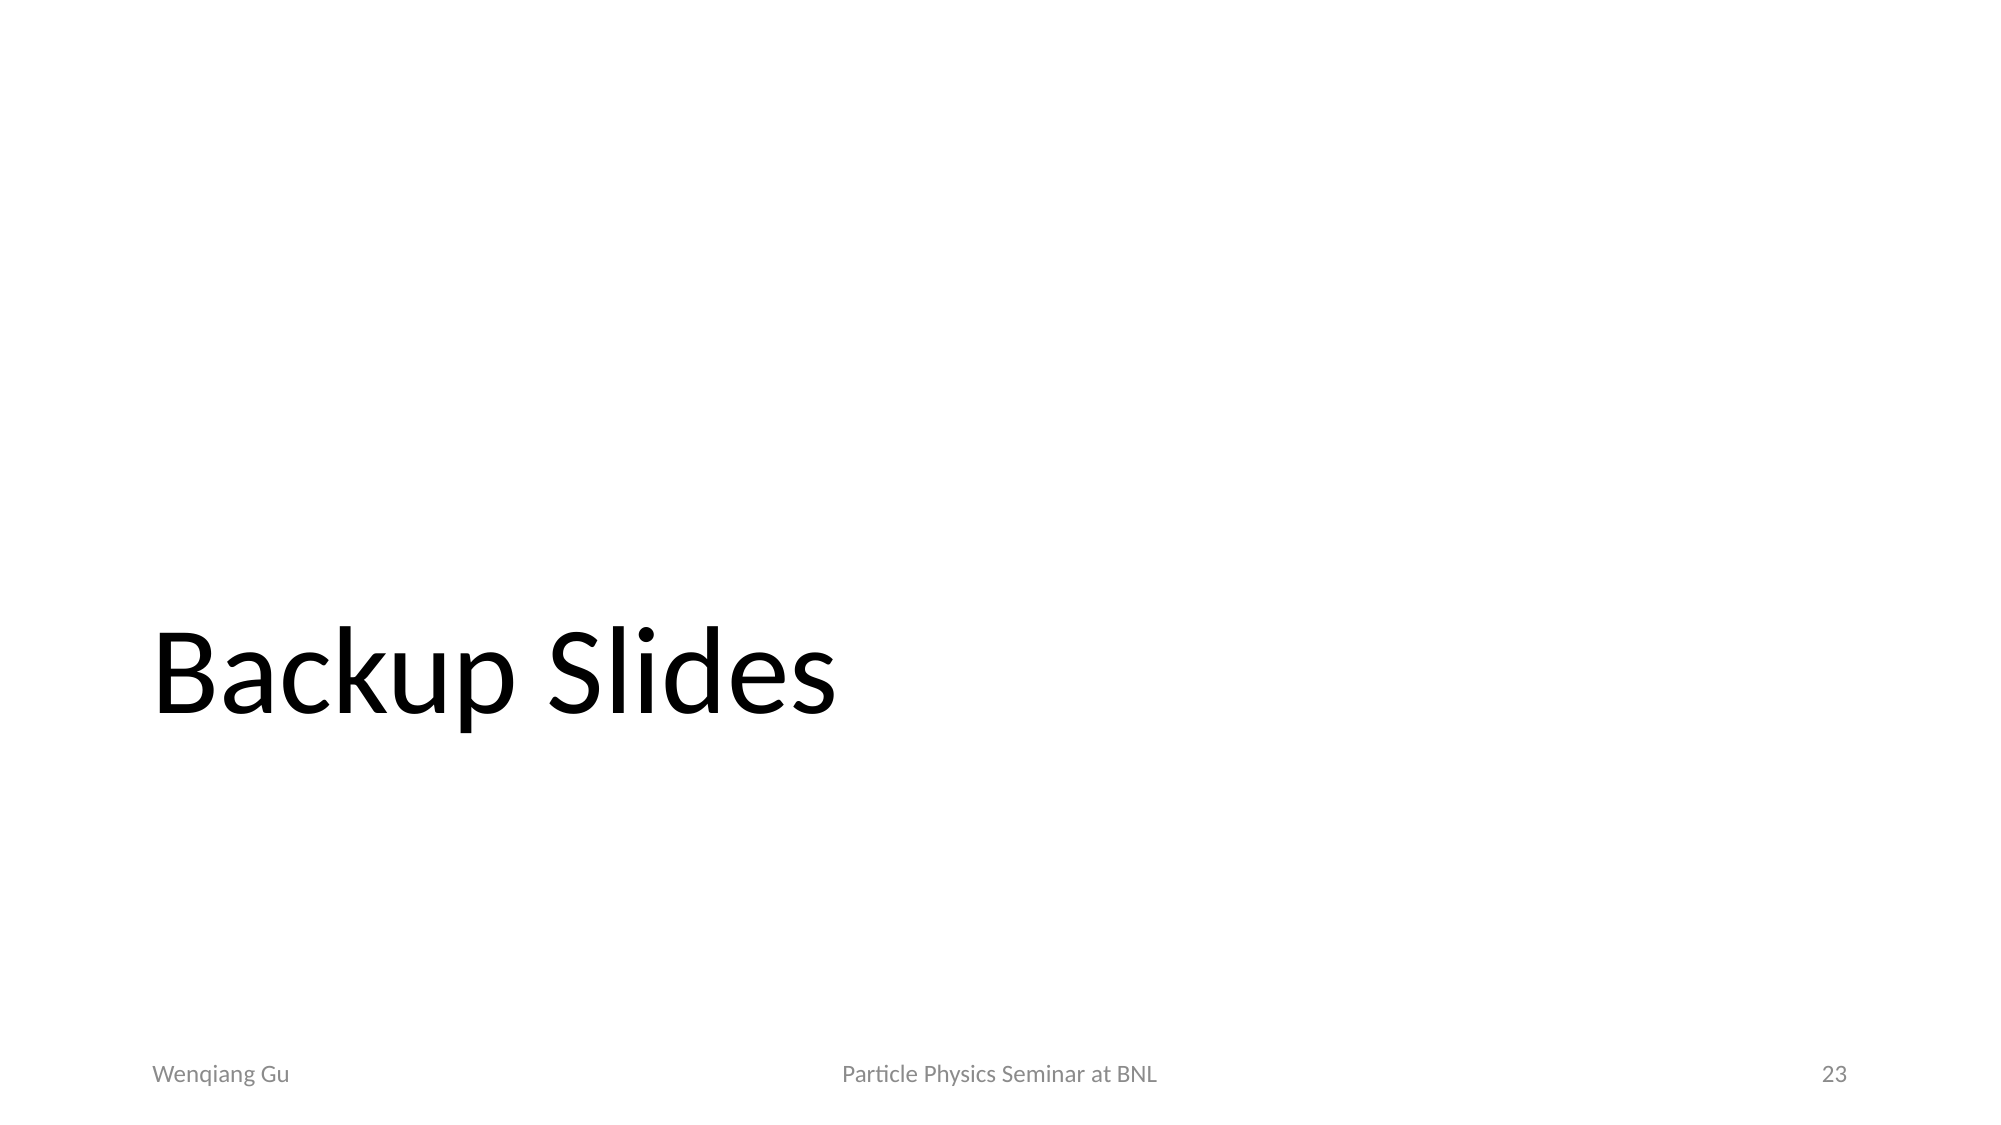

# Backup Slides

Wenqiang Gu
Particle Physics Seminar at BNL
23